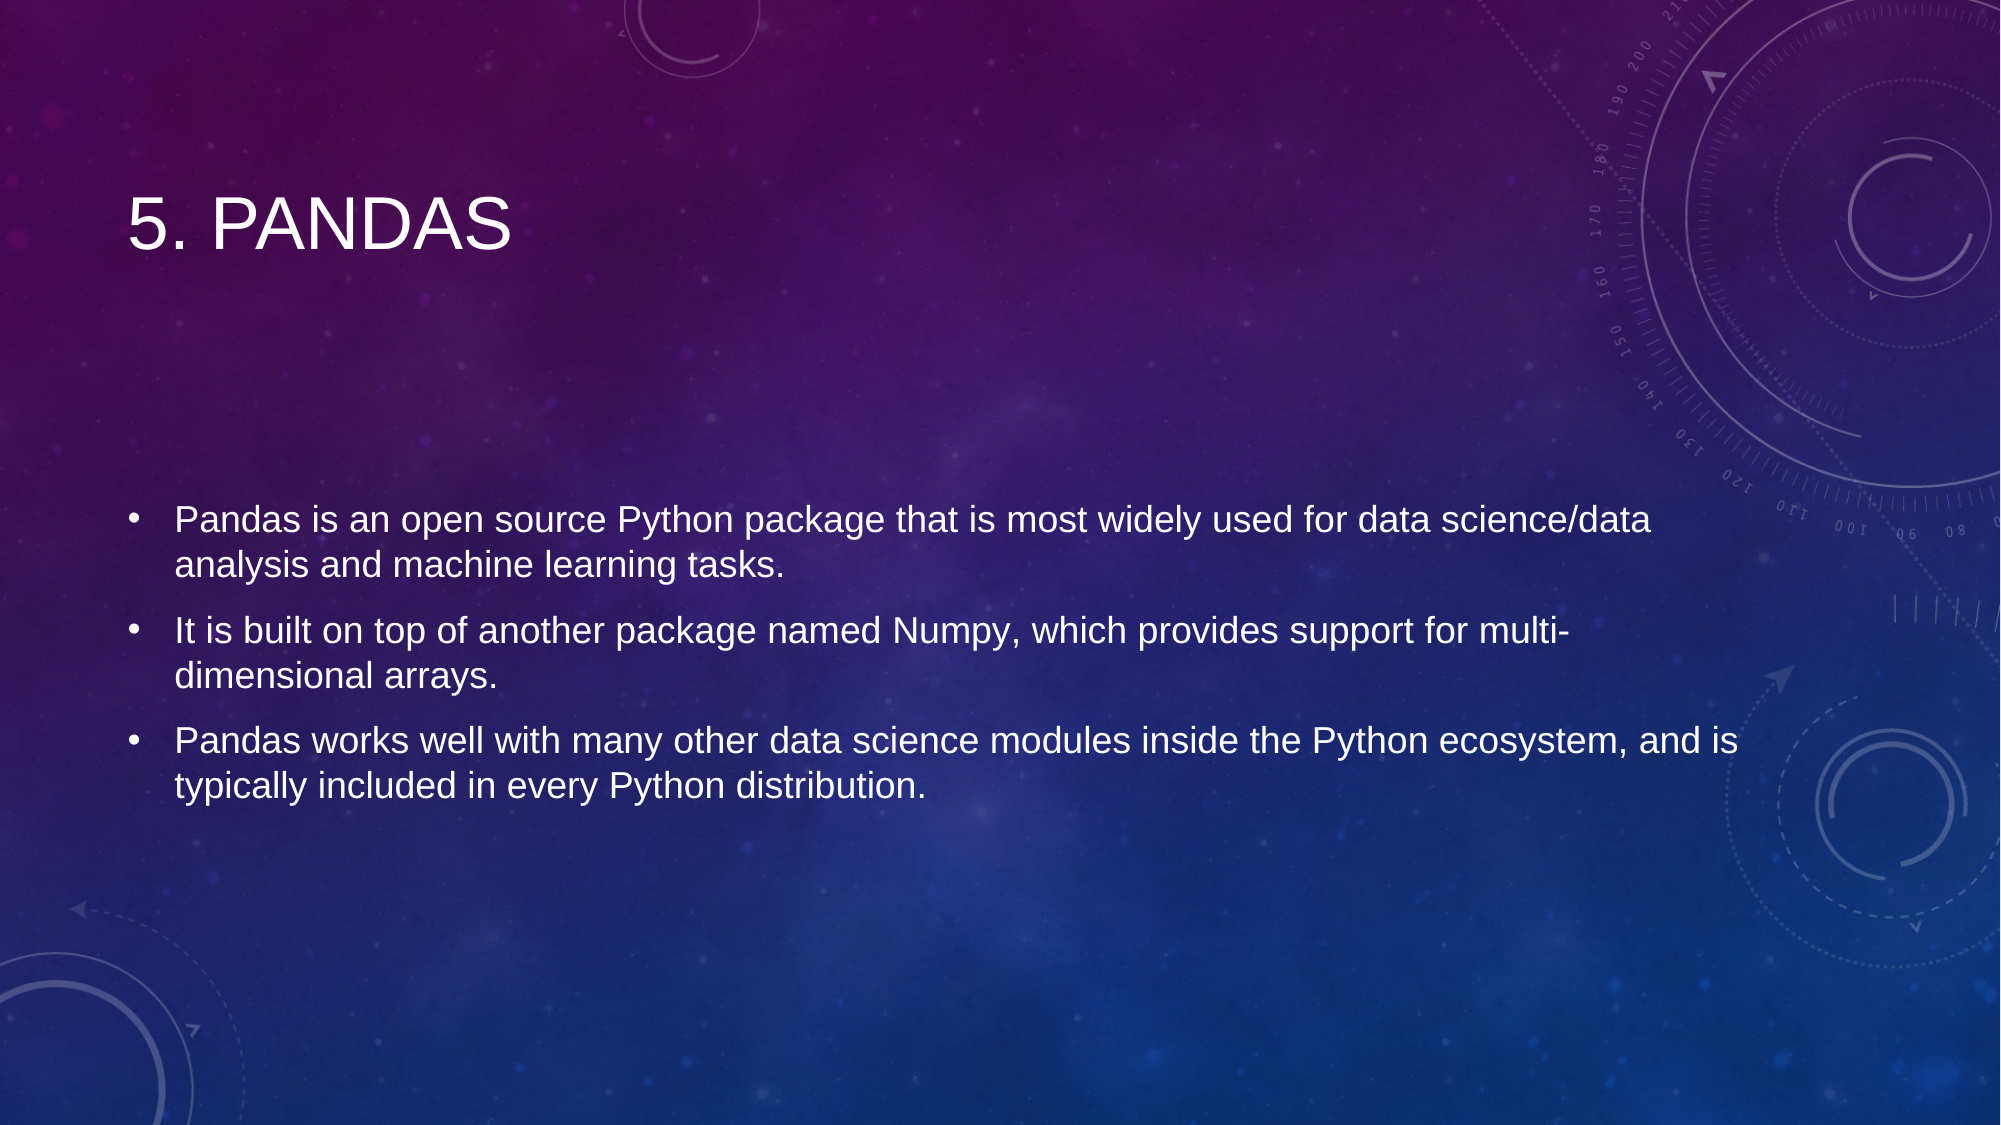

# 5. Pandas
Pandas is an open source Python package that is most widely used for data science/data analysis and machine learning tasks.
It is built on top of another package named Numpy, which provides support for multi-dimensional arrays.
Pandas works well with many other data science modules inside the Python ecosystem, and is typically included in every Python distribution.